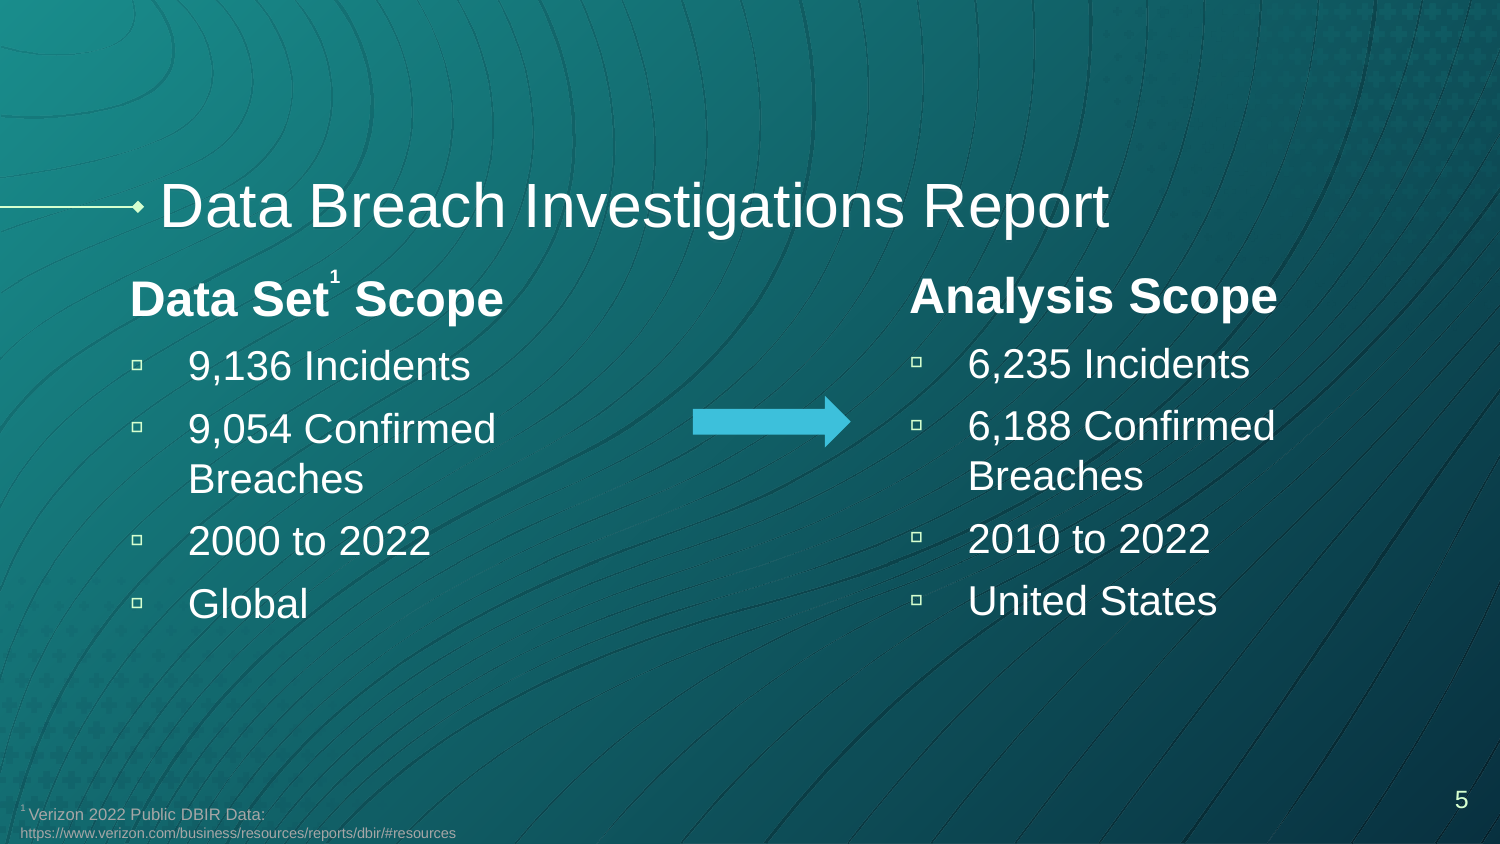

# Data Breach Investigations Report
Data Set1 Scope
9,136 Incidents
9,054 Confirmed Breaches
2000 to 2022
Global
Analysis Scope
6,235 Incidents
6,188 Confirmed Breaches
2010 to 2022
United States

5
1 Verizon 2022 Public DBIR Data:
https://www.verizon.com/business/resources/reports/dbir/#resources